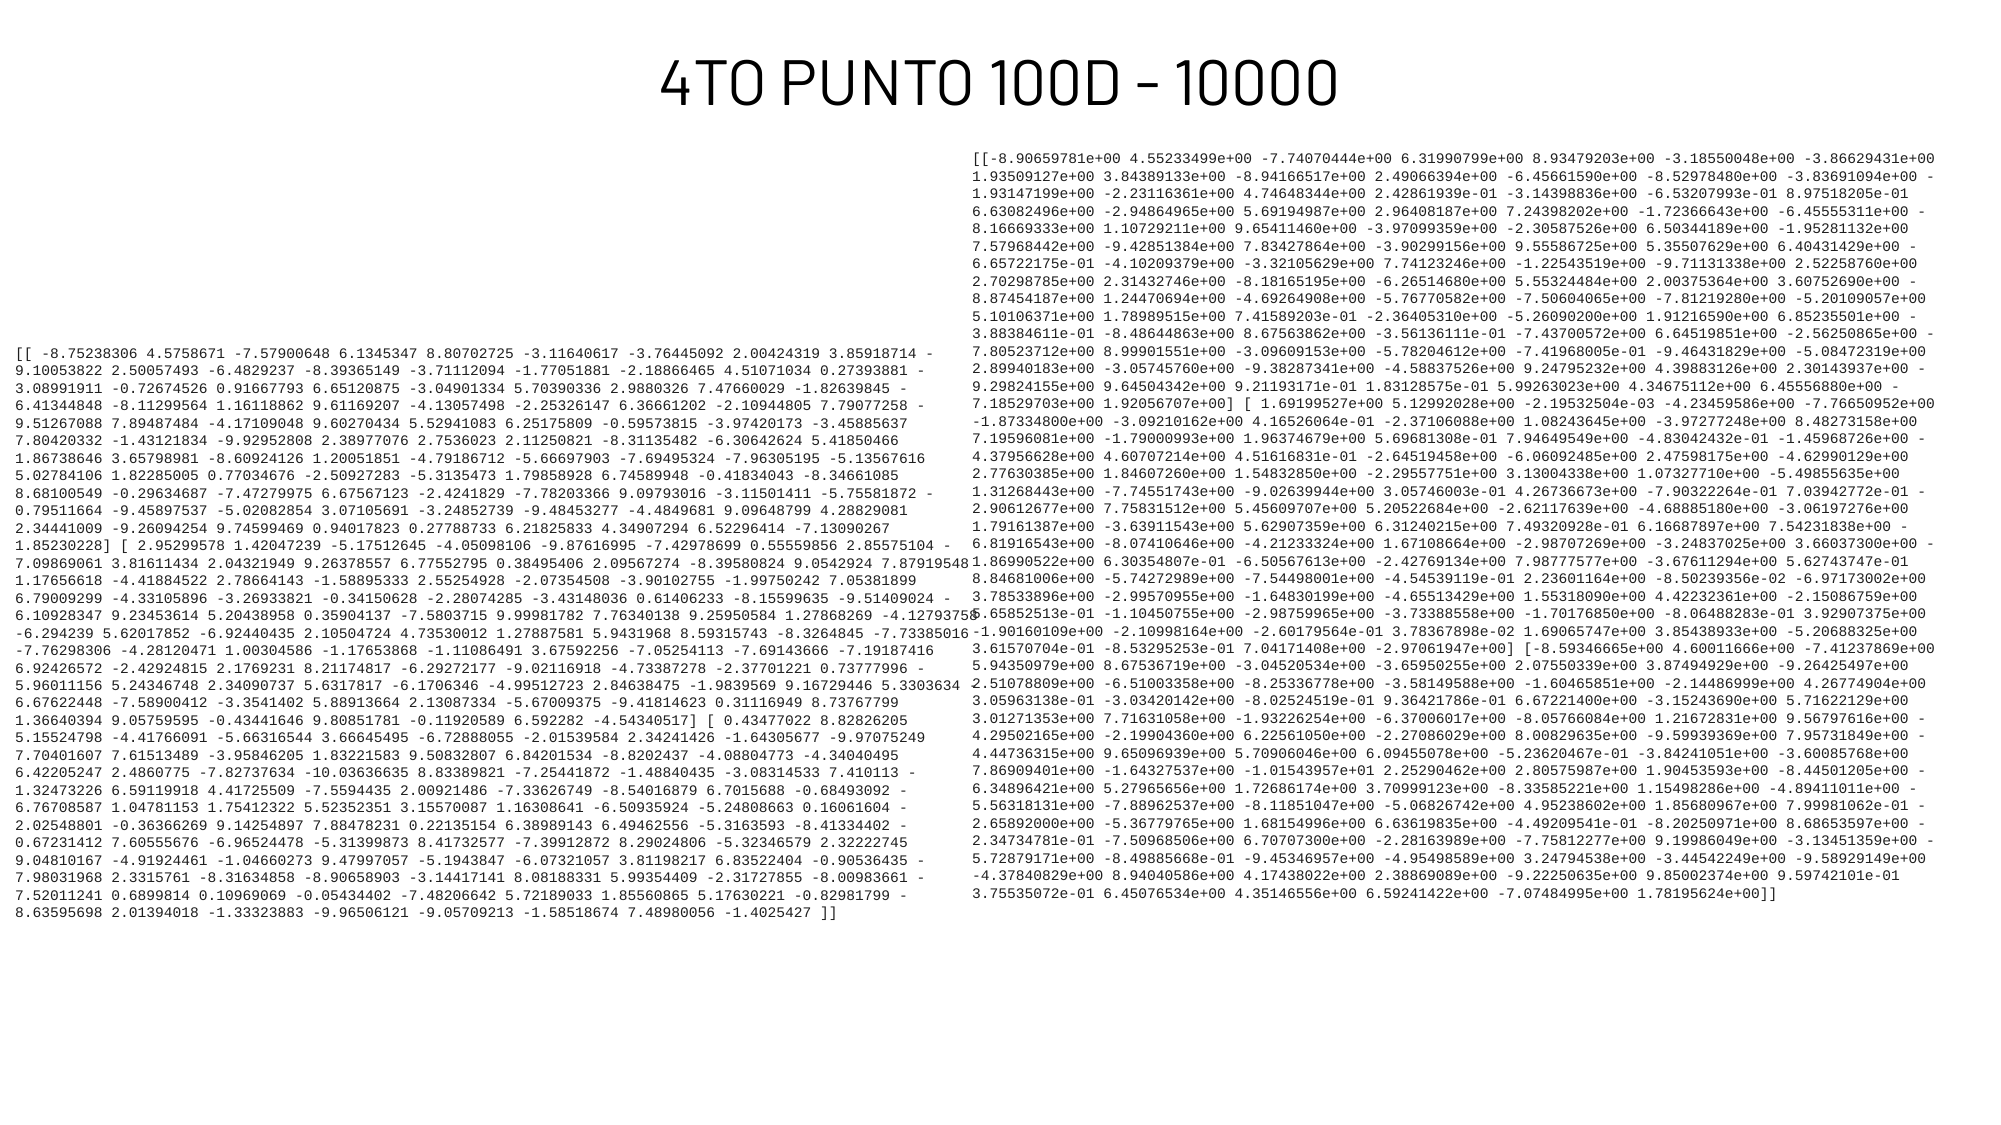

4TO PUNTO 100D - 10000
[[-8.90659781e+00 4.55233499e+00 -7.74070444e+00 6.31990799e+00 8.93479203e+00 -3.18550048e+00 -3.86629431e+00 1.93509127e+00 3.84389133e+00 -8.94166517e+00 2.49066394e+00 -6.45661590e+00 -8.52978480e+00 -3.83691094e+00 -1.93147199e+00 -2.23116361e+00 4.74648344e+00 2.42861939e-01 -3.14398836e+00 -6.53207993e-01 8.97518205e-01 6.63082496e+00 -2.94864965e+00 5.69194987e+00 2.96408187e+00 7.24398202e+00 -1.72366643e+00 -6.45555311e+00 -8.16669333e+00 1.10729211e+00 9.65411460e+00 -3.97099359e+00 -2.30587526e+00 6.50344189e+00 -1.95281132e+00 7.57968442e+00 -9.42851384e+00 7.83427864e+00 -3.90299156e+00 9.55586725e+00 5.35507629e+00 6.40431429e+00 -6.65722175e-01 -4.10209379e+00 -3.32105629e+00 7.74123246e+00 -1.22543519e+00 -9.71131338e+00 2.52258760e+00 2.70298785e+00 2.31432746e+00 -8.18165195e+00 -6.26514680e+00 5.55324484e+00 2.00375364e+00 3.60752690e+00 -8.87454187e+00 1.24470694e+00 -4.69264908e+00 -5.76770582e+00 -7.50604065e+00 -7.81219280e+00 -5.20109057e+00 5.10106371e+00 1.78989515e+00 7.41589203e-01 -2.36405310e+00 -5.26090200e+00 1.91216590e+00 6.85235501e+00 -3.88384611e-01 -8.48644863e+00 8.67563862e+00 -3.56136111e-01 -7.43700572e+00 6.64519851e+00 -2.56250865e+00 -7.80523712e+00 8.99901551e+00 -3.09609153e+00 -5.78204612e+00 -7.41968005e-01 -9.46431829e+00 -5.08472319e+00 2.89940183e+00 -3.05745760e+00 -9.38287341e+00 -4.58837526e+00 9.24795232e+00 4.39883126e+00 2.30143937e+00 -9.29824155e+00 9.64504342e+00 9.21193171e-01 1.83128575e-01 5.99263023e+00 4.34675112e+00 6.45556880e+00 -7.18529703e+00 1.92056707e+00] [ 1.69199527e+00 5.12992028e+00 -2.19532504e-03 -4.23459586e+00 -7.76650952e+00 -1.87334800e+00 -3.09210162e+00 4.16526064e-01 -2.37106088e+00 1.08243645e+00 -3.97277248e+00 8.48273158e+00 7.19596081e+00 -1.79000993e+00 1.96374679e+00 5.69681308e-01 7.94649549e+00 -4.83042432e-01 -1.45968726e+00 -4.37956628e+00 4.60707214e+00 4.51616831e-01 -2.64519458e+00 -6.06092485e+00 2.47598175e+00 -4.62990129e+00 2.77630385e+00 1.84607260e+00 1.54832850e+00 -2.29557751e+00 3.13004338e+00 1.07327710e+00 -5.49855635e+00 1.31268443e+00 -7.74551743e+00 -9.02639944e+00 3.05746003e-01 4.26736673e+00 -7.90322264e-01 7.03942772e-01 -2.90612677e+00 7.75831512e+00 5.45609707e+00 5.20522684e+00 -2.62117639e+00 -4.68885180e+00 -3.06197276e+00 1.79161387e+00 -3.63911543e+00 5.62907359e+00 6.31240215e+00 7.49320928e-01 6.16687897e+00 7.54231838e+00 -6.81916543e+00 -8.07410646e+00 -4.21233324e+00 1.67108664e+00 -2.98707269e+00 -3.24837025e+00 3.66037300e+00 -1.86990522e+00 6.30354807e-01 -6.50567613e+00 -2.42769134e+00 7.98777577e+00 -3.67611294e+00 5.62743747e-01 8.84681006e+00 -5.74272989e+00 -7.54498001e+00 -4.54539119e-01 2.23601164e+00 -8.50239356e-02 -6.97173002e+00 3.78533896e+00 -2.99570955e+00 -1.64830199e+00 -4.65513429e+00 1.55318090e+00 4.42232361e+00 -2.15086759e+00 5.65852513e-01 -1.10450755e+00 -2.98759965e+00 -3.73388558e+00 -1.70176850e+00 -8.06488283e-01 3.92907375e+00 -1.90160109e+00 -2.10998164e+00 -2.60179564e-01 3.78367898e-02 1.69065747e+00 3.85438933e+00 -5.20688325e+00 3.61570704e-01 -8.53295253e-01 7.04171408e+00 -2.97061947e+00] [-8.59346665e+00 4.60011666e+00 -7.41237869e+00 5.94350979e+00 8.67536719e+00 -3.04520534e+00 -3.65950255e+00 2.07550339e+00 3.87494929e+00 -9.26425497e+00 2.51078809e+00 -6.51003358e+00 -8.25336778e+00 -3.58149588e+00 -1.60465851e+00 -2.14486999e+00 4.26774904e+00 3.05963138e-01 -3.03420142e+00 -8.02524519e-01 9.36421786e-01 6.67221400e+00 -3.15243690e+00 5.71622129e+00 3.01271353e+00 7.71631058e+00 -1.93226254e+00 -6.37006017e+00 -8.05766084e+00 1.21672831e+00 9.56797616e+00 -4.29502165e+00 -2.19904360e+00 6.22561050e+00 -2.27086029e+00 8.00829635e+00 -9.59939369e+00 7.95731849e+00 -4.44736315e+00 9.65096939e+00 5.70906046e+00 6.09455078e+00 -5.23620467e-01 -3.84241051e+00 -3.60085768e+00 7.86909401e+00 -1.64327537e+00 -1.01543957e+01 2.25290462e+00 2.80575987e+00 1.90453593e+00 -8.44501205e+00 -6.34896421e+00 5.27965656e+00 1.72686174e+00 3.70999123e+00 -8.33585221e+00 1.15498286e+00 -4.89411011e+00 -5.56318131e+00 -7.88962537e+00 -8.11851047e+00 -5.06826742e+00 4.95238602e+00 1.85680967e+00 7.99981062e-01 -2.65892000e+00 -5.36779765e+00 1.68154996e+00 6.63619835e+00 -4.49209541e-01 -8.20250971e+00 8.68653597e+00 -2.34734781e-01 -7.50968506e+00 6.70707300e+00 -2.28163989e+00 -7.75812277e+00 9.19986049e+00 -3.13451359e+00 -5.72879171e+00 -8.49885668e-01 -9.45346957e+00 -4.95498589e+00 3.24794538e+00 -3.44542249e+00 -9.58929149e+00 -4.37840829e+00 8.94040586e+00 4.17438022e+00 2.38869089e+00 -9.22250635e+00 9.85002374e+00 9.59742101e-01 3.75535072e-01 6.45076534e+00 4.35146556e+00 6.59241422e+00 -7.07484995e+00 1.78195624e+00]]
[[ -8.75238306 4.5758671 -7.57900648 6.1345347 8.80702725 -3.11640617 -3.76445092 2.00424319 3.85918714 -9.10053822 2.50057493 -6.4829237 -8.39365149 -3.71112094 -1.77051881 -2.18866465 4.51071034 0.27393881 -3.08991911 -0.72674526 0.91667793 6.65120875 -3.04901334 5.70390336 2.9880326 7.47660029 -1.82639845 -6.41344848 -8.11299564 1.16118862 9.61169207 -4.13057498 -2.25326147 6.36661202 -2.10944805 7.79077258 -9.51267088 7.89487484 -4.17109048 9.60270434 5.52941083 6.25175809 -0.59573815 -3.97420173 -3.45885637 7.80420332 -1.43121834 -9.92952808 2.38977076 2.7536023 2.11250821 -8.31135482 -6.30642624 5.41850466 1.86738646 3.65798981 -8.60924126 1.20051851 -4.79186712 -5.66697903 -7.69495324 -7.96305195 -5.13567616 5.02784106 1.82285005 0.77034676 -2.50927283 -5.3135473 1.79858928 6.74589948 -0.41834043 -8.34661085 8.68100549 -0.29634687 -7.47279975 6.67567123 -2.4241829 -7.78203366 9.09793016 -3.11501411 -5.75581872 -0.79511664 -9.45897537 -5.02082854 3.07105691 -3.24852739 -9.48453277 -4.4849681 9.09648799 4.28829081 2.34441009 -9.26094254 9.74599469 0.94017823 0.27788733 6.21825833 4.34907294 6.52296414 -7.13090267 1.85230228] [ 2.95299578 1.42047239 -5.17512645 -4.05098106 -9.87616995 -7.42978699 0.55559856 2.85575104 -7.09869061 3.81611434 2.04321949 9.26378557 6.77552795 0.38495406 2.09567274 -8.39580824 9.0542924 7.87919548 1.17656618 -4.41884522 2.78664143 -1.58895333 2.55254928 -2.07354508 -3.90102755 -1.99750242 7.05381899 6.79009299 -4.33105896 -3.26933821 -0.34150628 -2.28074285 -3.43148036 0.61406233 -8.15599635 -9.51409024 -6.10928347 9.23453614 5.20438958 0.35904137 -7.5803715 9.99981782 7.76340138 9.25950584 1.27868269 -4.12793758 -6.294239 5.62017852 -6.92440435 2.10504724 4.73530012 1.27887581 5.9431968 8.59315743 -8.3264845 -7.73385016 -7.76298306 -4.28120471 1.00304586 -1.17653868 -1.11086491 3.67592256 -7.05254113 -7.69143666 -7.19187416 6.92426572 -2.42924815 2.1769231 8.21174817 -6.29272177 -9.02116918 -4.73387278 -2.37701221 0.73777996 -5.96011156 5.24346748 2.34090737 5.6317817 -6.1706346 -4.99512723 2.84638475 -1.9839569 9.16729446 5.3303634 -6.67622448 -7.58900412 -3.3541402 5.88913664 2.13087334 -5.67009375 -9.41814623 0.31116949 8.73767799 1.36640394 9.05759595 -0.43441646 9.80851781 -0.11920589 6.592282 -4.54340517] [ 0.43477022 8.82826205 5.15524798 -4.41766091 -5.66316544 3.66645495 -6.72888055 -2.01539584 2.34241426 -1.64305677 -9.97075249 7.70401607 7.61513489 -3.95846205 1.83221583 9.50832807 6.84201534 -8.8202437 -4.08804773 -4.34040495 6.42205247 2.4860775 -7.82737634 -10.03636635 8.83389821 -7.25441872 -1.48840435 -3.08314533 7.410113 -1.32473226 6.59119918 4.41725509 -7.5594435 2.00921486 -7.33626749 -8.54016879 6.7015688 -0.68493092 -6.76708587 1.04781153 1.75412322 5.52352351 3.15570087 1.16308641 -6.50935924 -5.24808663 0.16061604 -2.02548801 -0.36366269 9.14254897 7.88478231 0.22135154 6.38989143 6.49462556 -5.3163593 -8.41334402 -0.67231412 7.60555676 -6.96524478 -5.31399873 8.41732577 -7.39912872 8.29024806 -5.32346579 2.32222745 9.04810167 -4.91924461 -1.04660273 9.47997057 -5.1943847 -6.07321057 3.81198217 6.83522404 -0.90536435 -7.98031968 2.3315761 -8.31634858 -8.90658903 -3.14417141 8.08188331 5.99354409 -2.31727855 -8.00983661 -7.52011241 0.6899814 0.10969069 -0.05434402 -7.48206642 5.72189033 1.85560865 5.17630221 -0.82981799 -8.63595698 2.01394018 -1.33323883 -9.96506121 -9.05709213 -1.58518674 7.48980056 -1.4025427 ]]